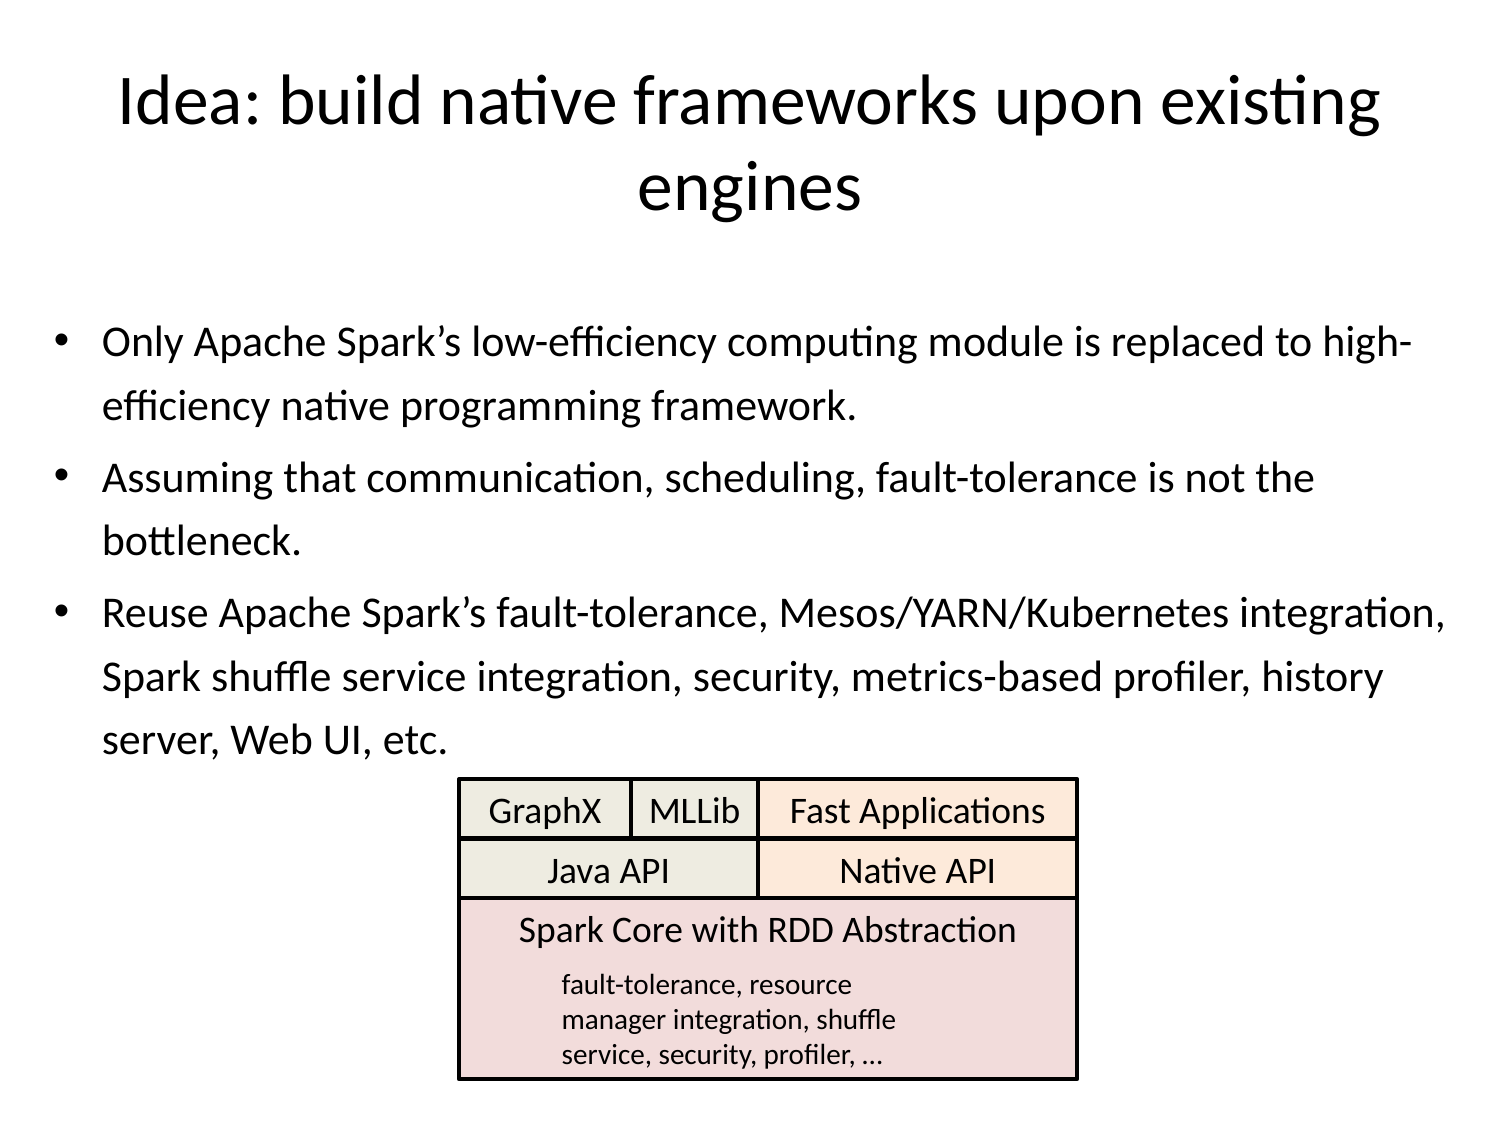

# Idea: build native frameworks upon existing engines
Only Apache Spark’s low-efficiency computing module is replaced to high-efficiency native programming framework.
Assuming that communication, scheduling, fault-tolerance is not the bottleneck.
Reuse Apache Spark’s fault-tolerance, Mesos/YARN/Kubernetes integration, Spark shuffle service integration, security, metrics-based profiler, history server, Web UI, etc.
GraphX
MLLib
Fast Applications
Java API
Native API
Spark Core with RDD Abstraction
fault-tolerance, resource manager integration, shuffle service, security, profiler, …